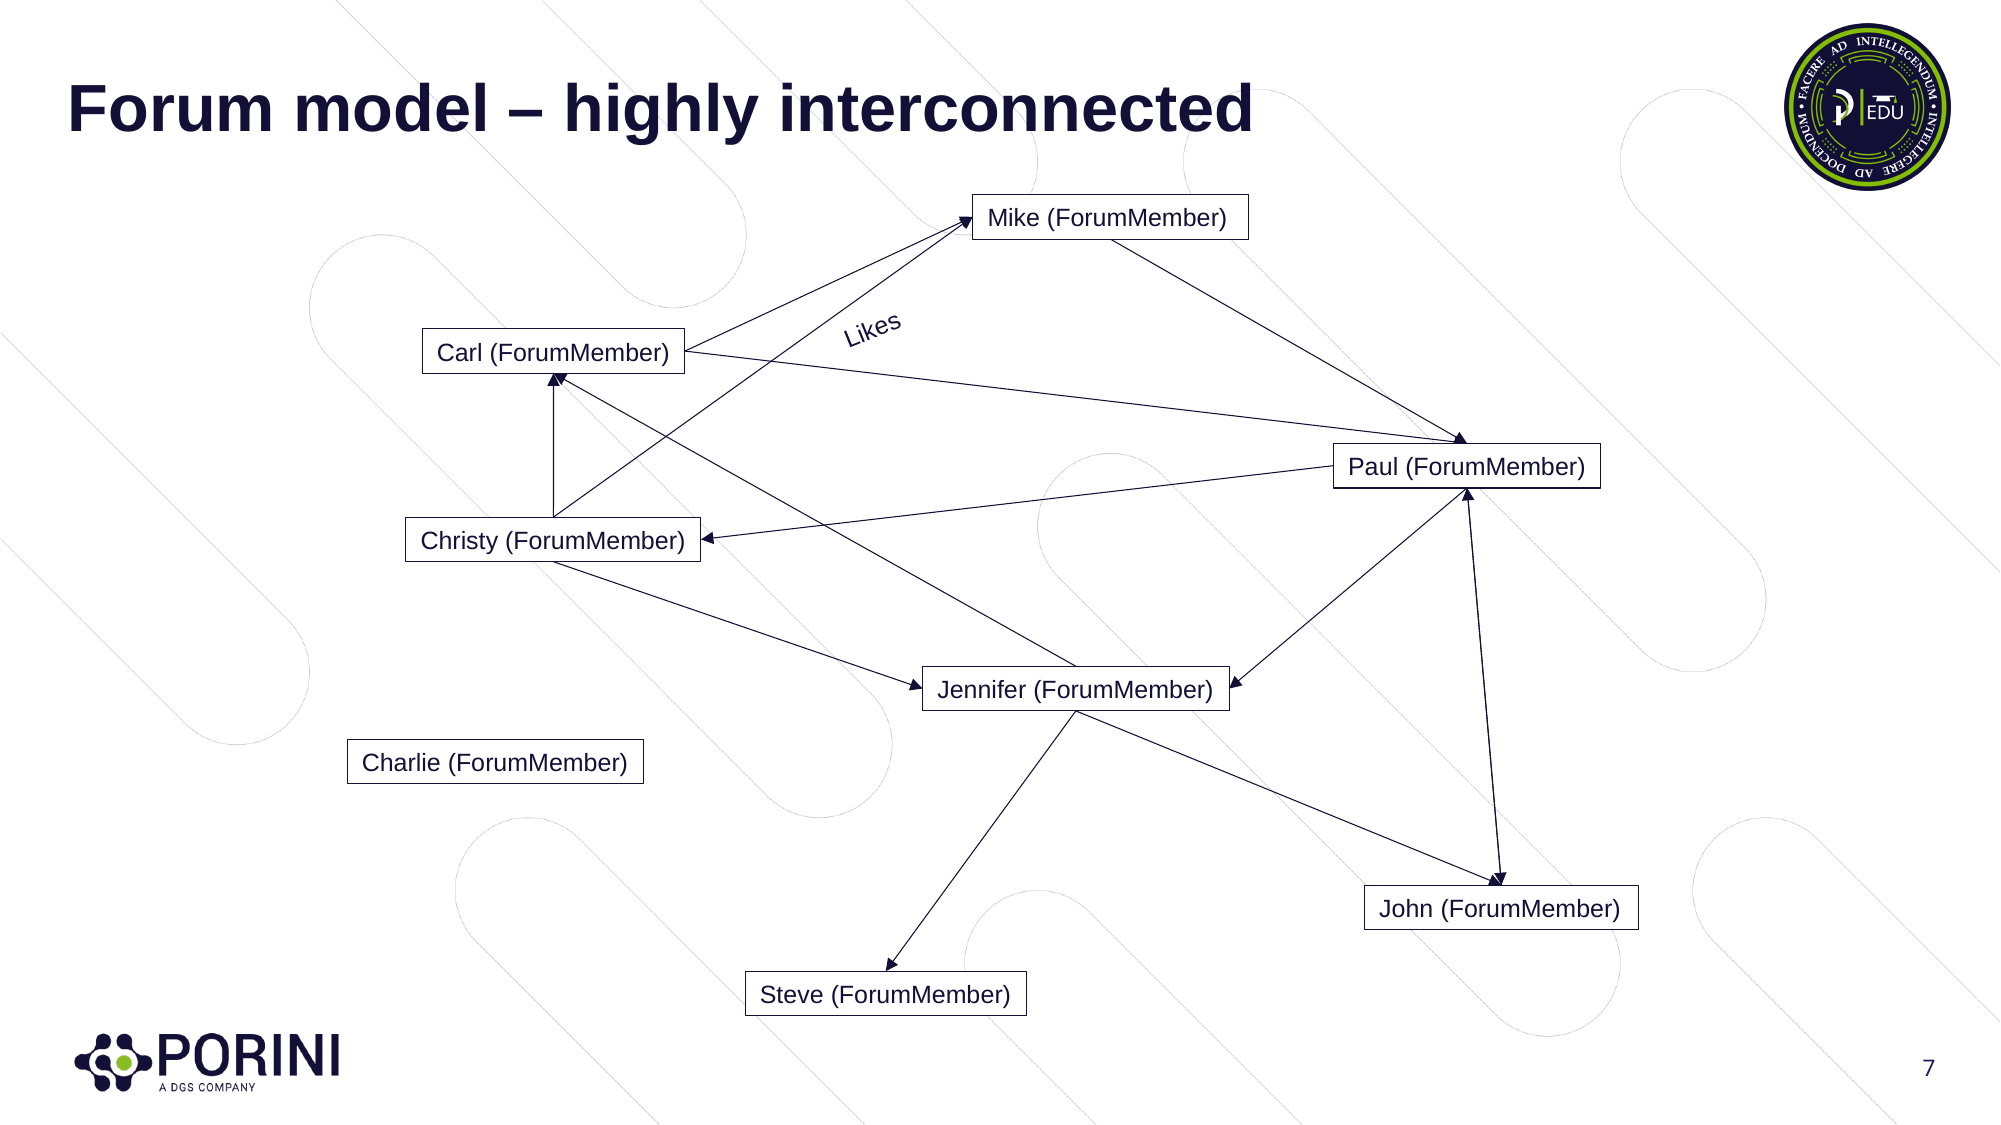

# Forum model – highly interconnected
Mike (ForumMember)
Likes
Carl (ForumMember)
Paul (ForumMember)
Christy (ForumMember)
Jennifer (ForumMember)
Charlie (ForumMember)
John (ForumMember)
Steve (ForumMember)
7